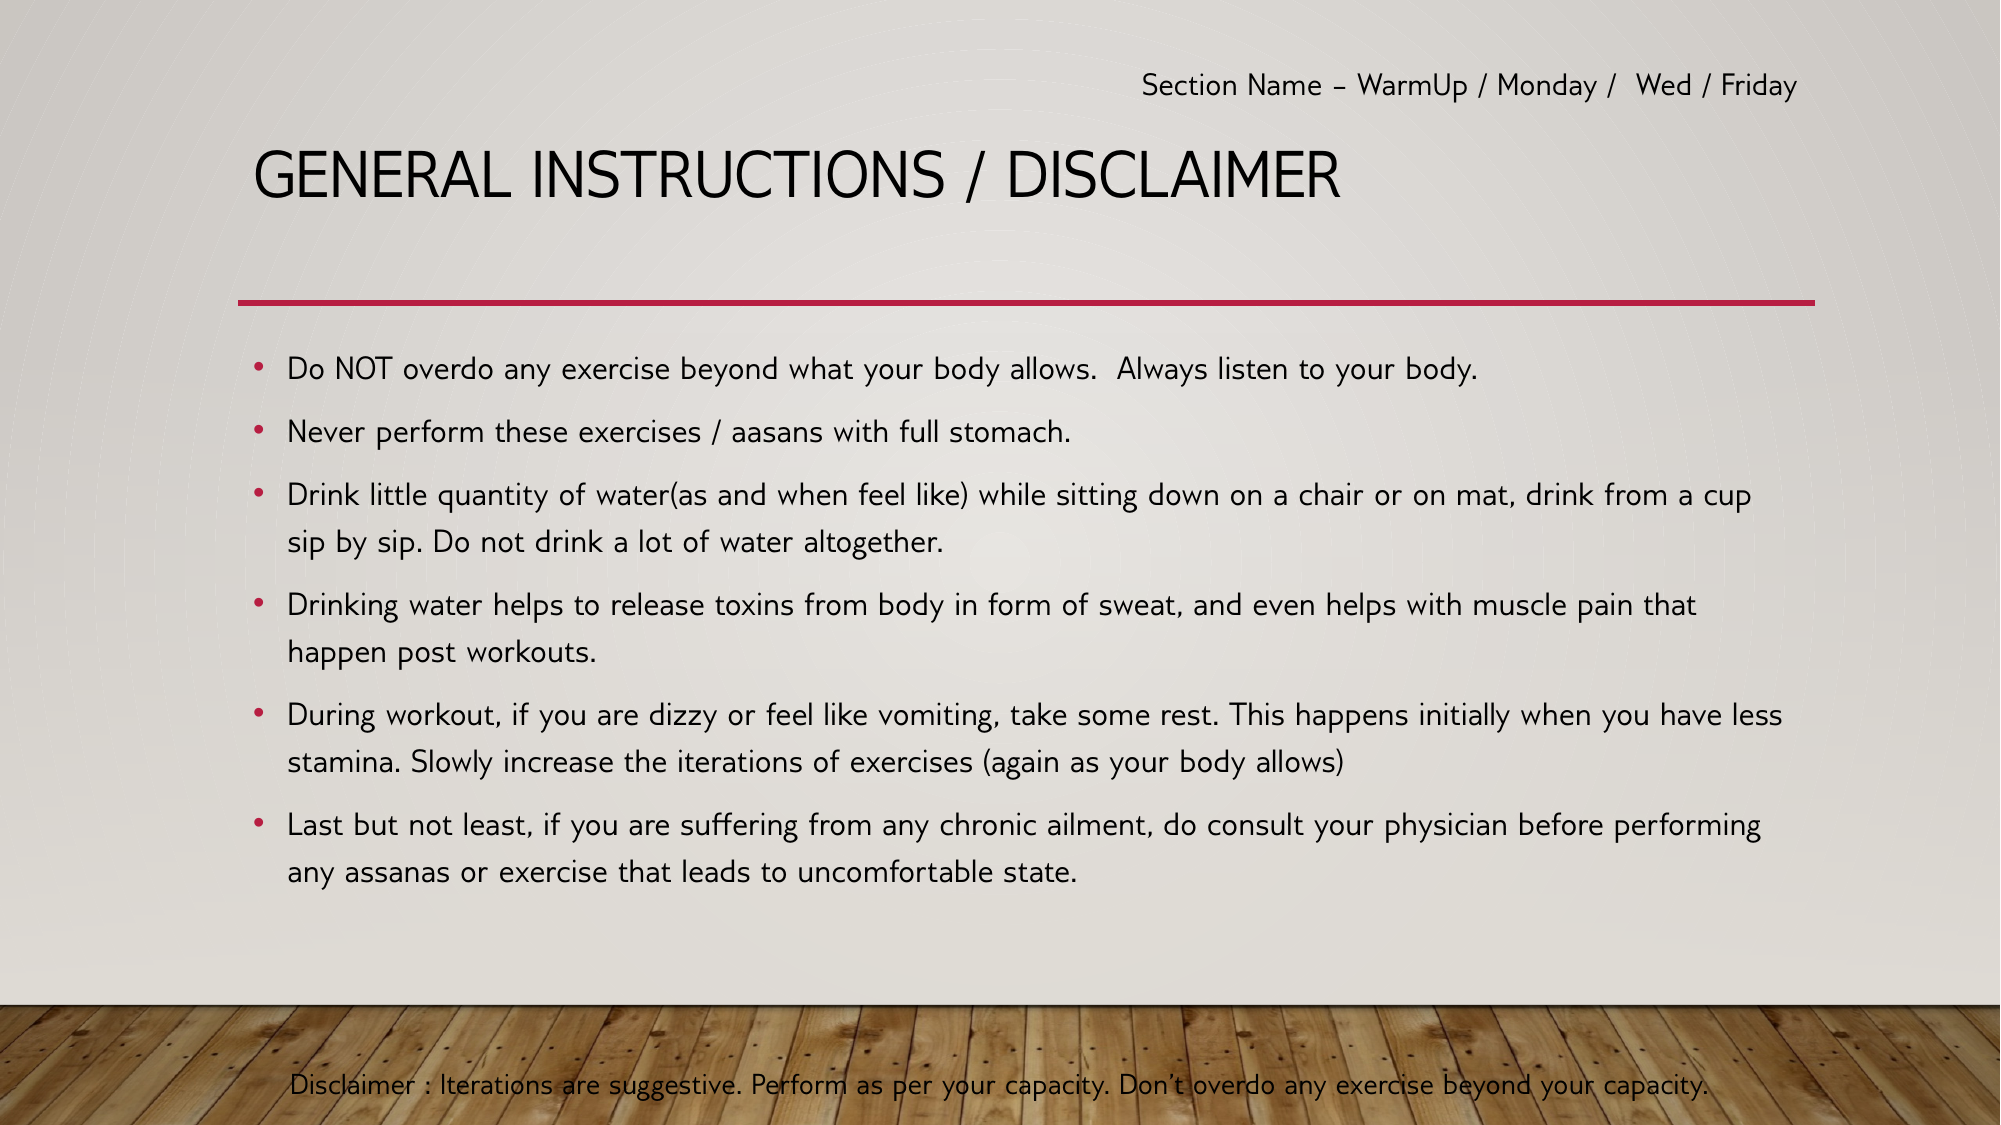

Section Name – WarmUp / Monday /  Wed / Friday
# General instructions / Disclaimer

Do NOT overdo any exercise beyond what your body allows.  Always listen to your body.
Never perform these exercises / aasans with full stomach.
Drink little quantity of water(as and when feel like) while sitting down on a chair or on mat, drink from a cup sip by sip. Do not drink a lot of water altogether.
Drinking water helps to release toxins from body in form of sweat, and even helps with muscle pain that happen post workouts.
During workout, if you are dizzy or feel like vomiting, take some rest. This happens initially when you have less stamina. Slowly increase the iterations of exercises (again as your body allows)
Last but not least, if you are suffering from any chronic ailment, do consult your physician before performing any assanas or exercise that leads to uncomfortable state.

Disclaimer : Iterations are suggestive. Perform as per your capacity. Don’t overdo any exercise beyond your capacity.